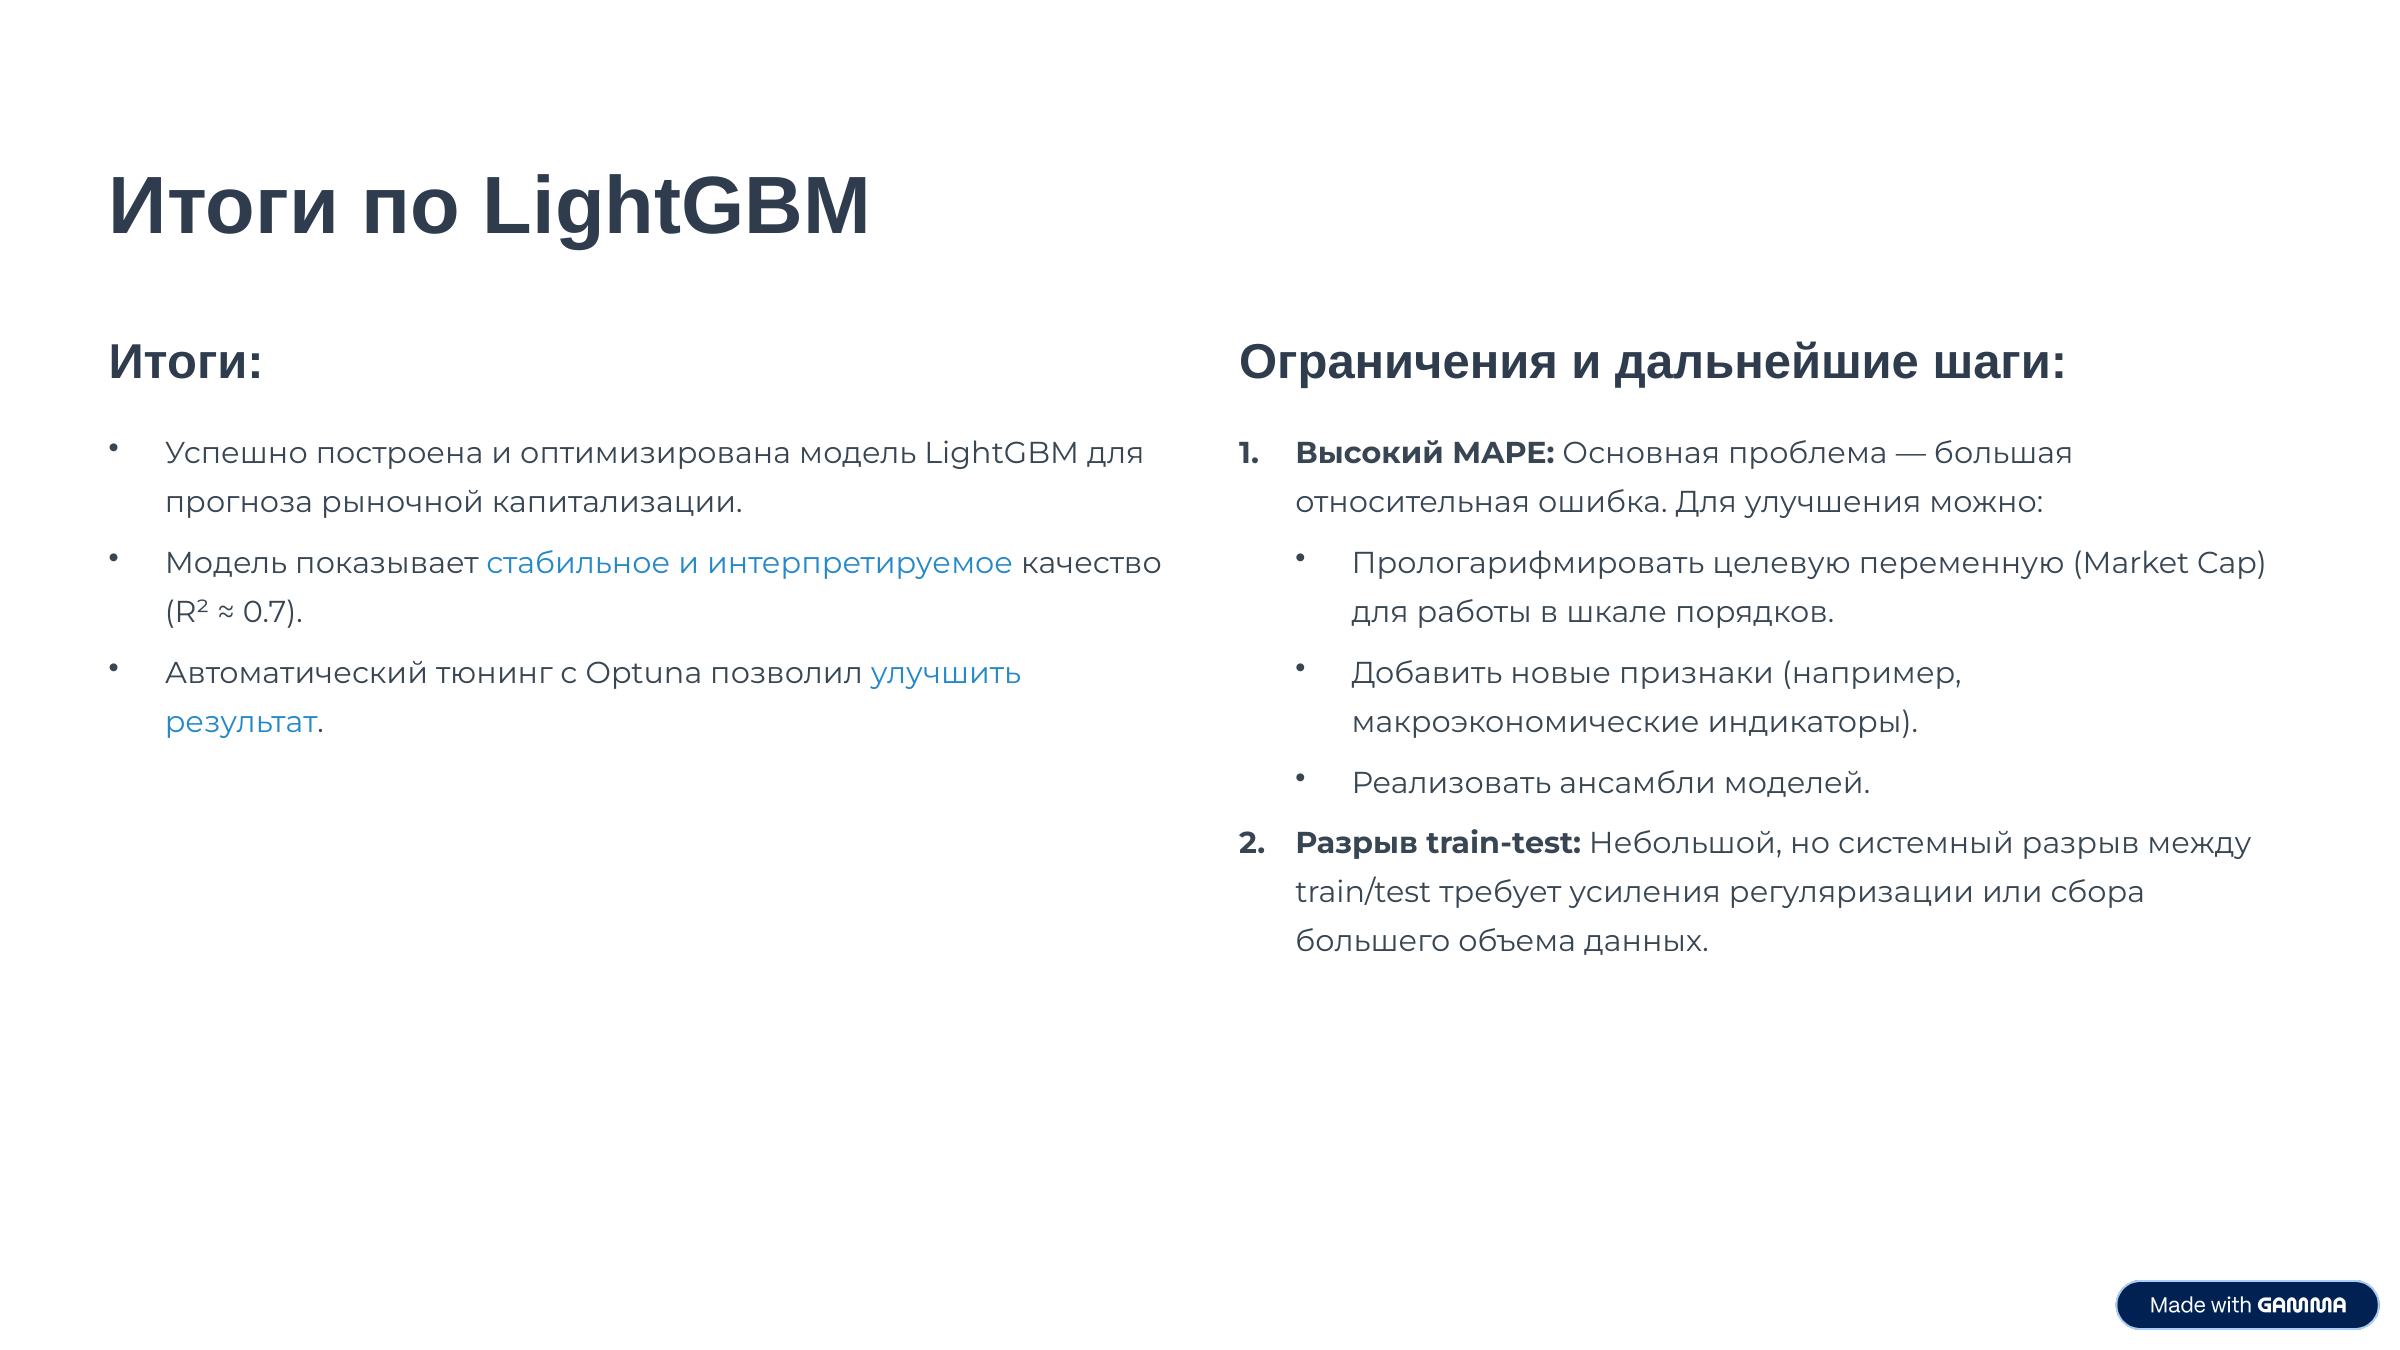

Итоги по LightGBM
Итоги:
Ограничения и дальнейшие шаги:
Успешно построена и оптимизирована модель LightGBM для прогноза рыночной капитализации.
Высокий MAPE: Основная проблема — большая относительная ошибка. Для улучшения можно:
Модель показывает стабильное и интерпретируемое качество (R² ≈ 0.7).
Прологарифмировать целевую переменную (Market Cap) для работы в шкале порядков.
Автоматический тюнинг с Optuna позволил улучшить результат.
Добавить новые признаки (например, макроэкономические индикаторы).
Реализовать ансамбли моделей.
Разрыв train-test: Небольшой, но системный разрыв между train/test требует усиления регуляризации или сбора большего объема данных.